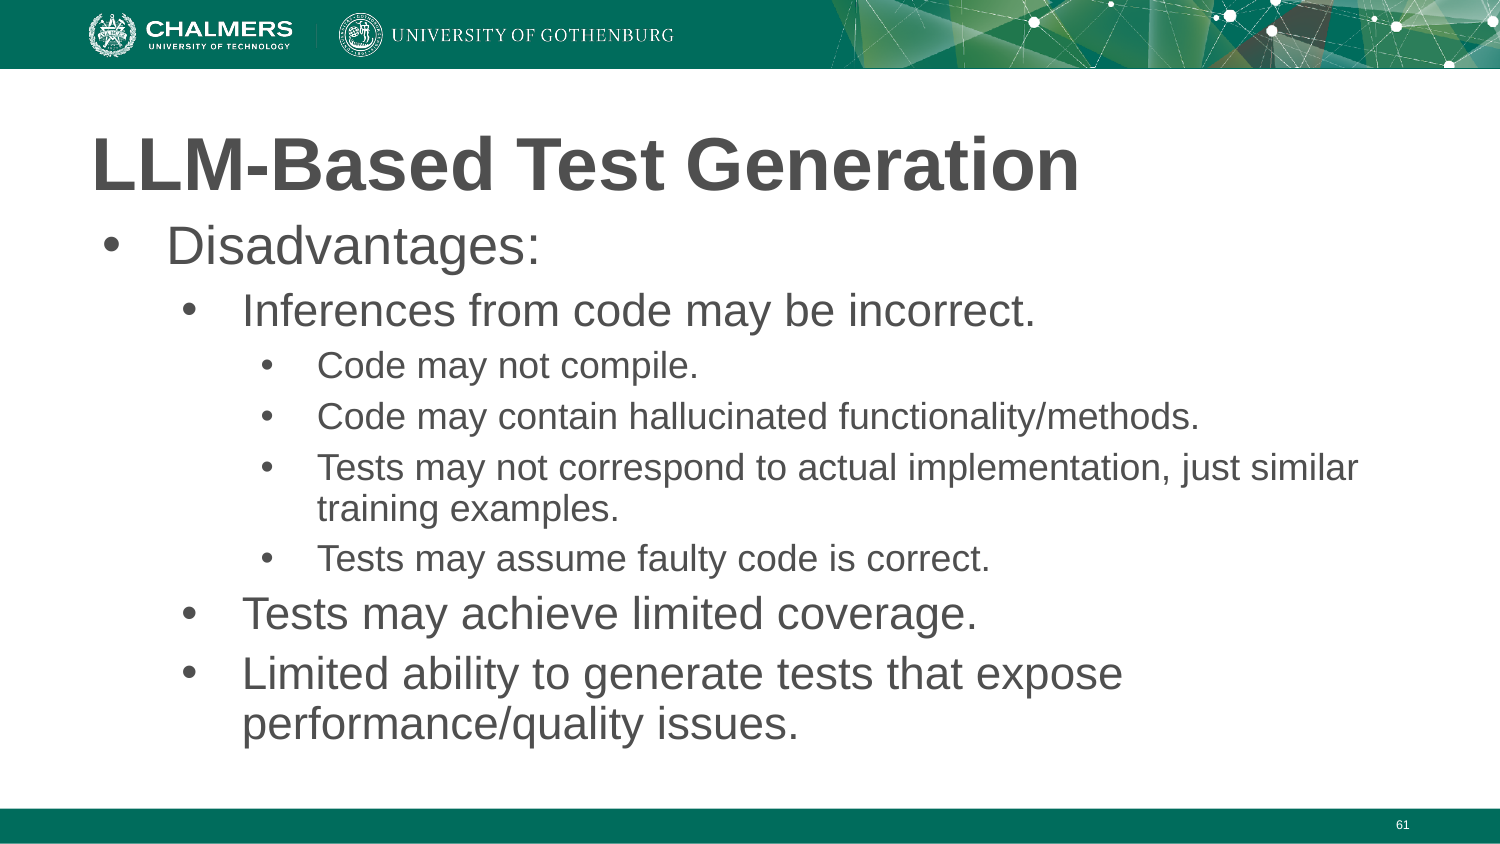

# LLM-Based Test Generation
Disadvantages:
Inferences from code may be incorrect.
Code may not compile.
Code may contain hallucinated functionality/methods.
Tests may not correspond to actual implementation, just similar training examples.
Tests may assume faulty code is correct.
Tests may achieve limited coverage.
Limited ability to generate tests that expose performance/quality issues.
61